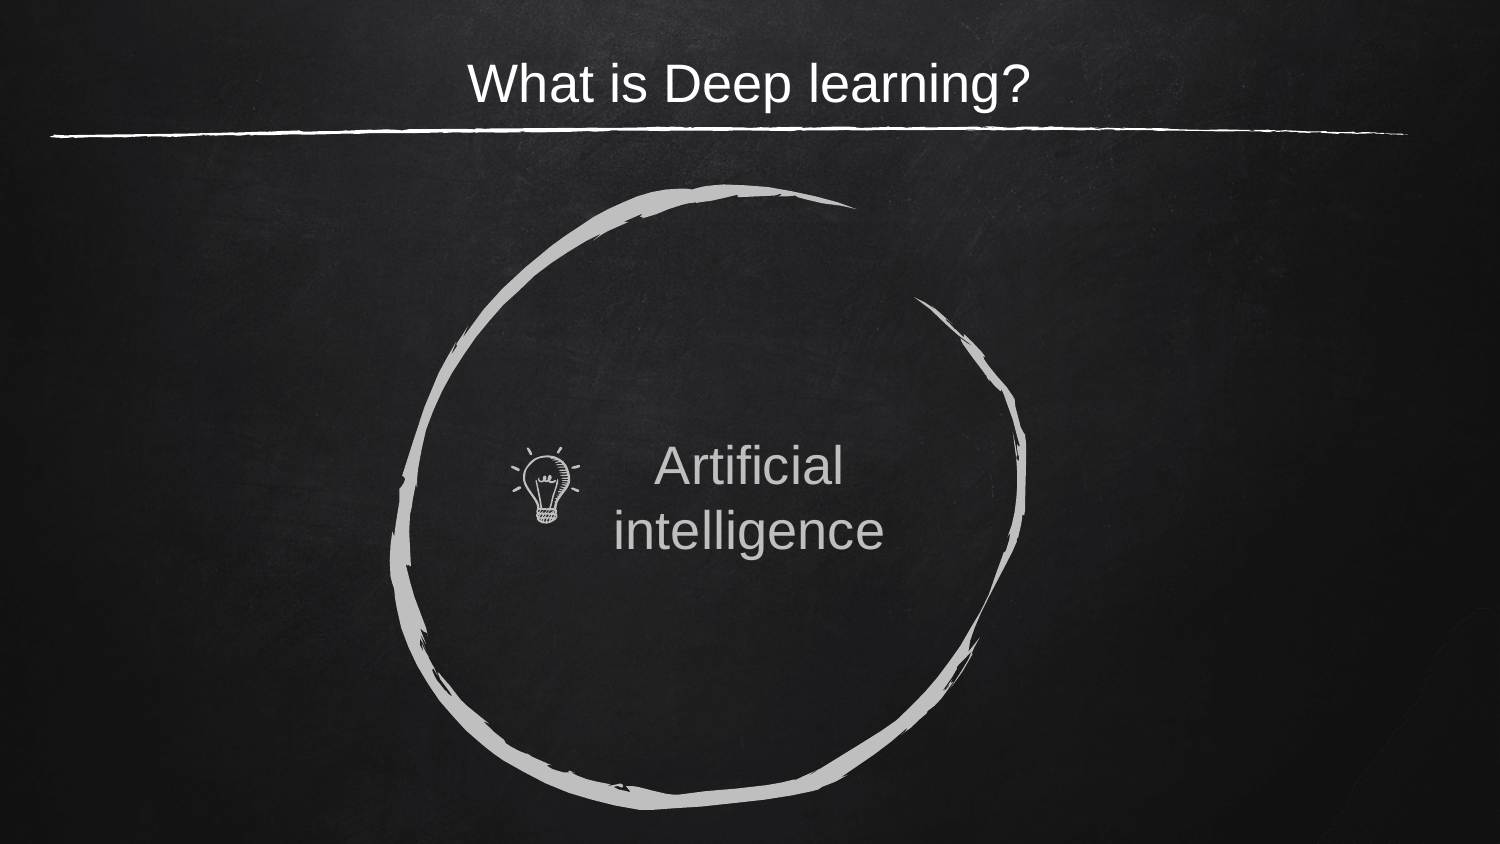

# What is Deep learning?

Artificial intelligence